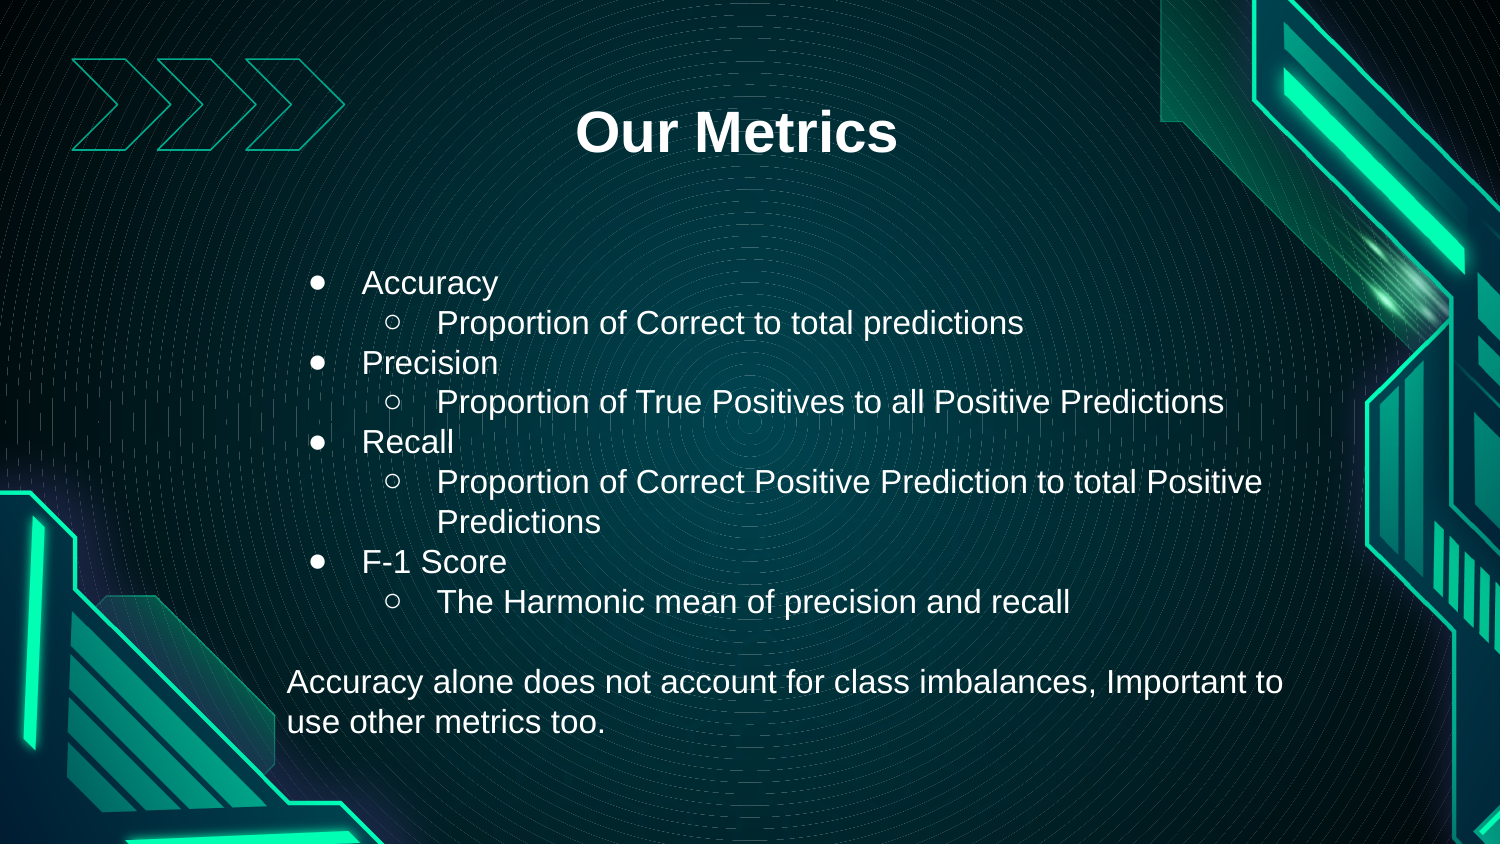

# Our Metrics
Accuracy
Proportion of Correct to total predictions
Precision
Proportion of True Positives to all Positive Predictions
Recall
Proportion of Correct Positive Prediction to total Positive Predictions
F-1 Score
The Harmonic mean of precision and recall

Accuracy alone does not account for class imbalances, Important to use other metrics too.